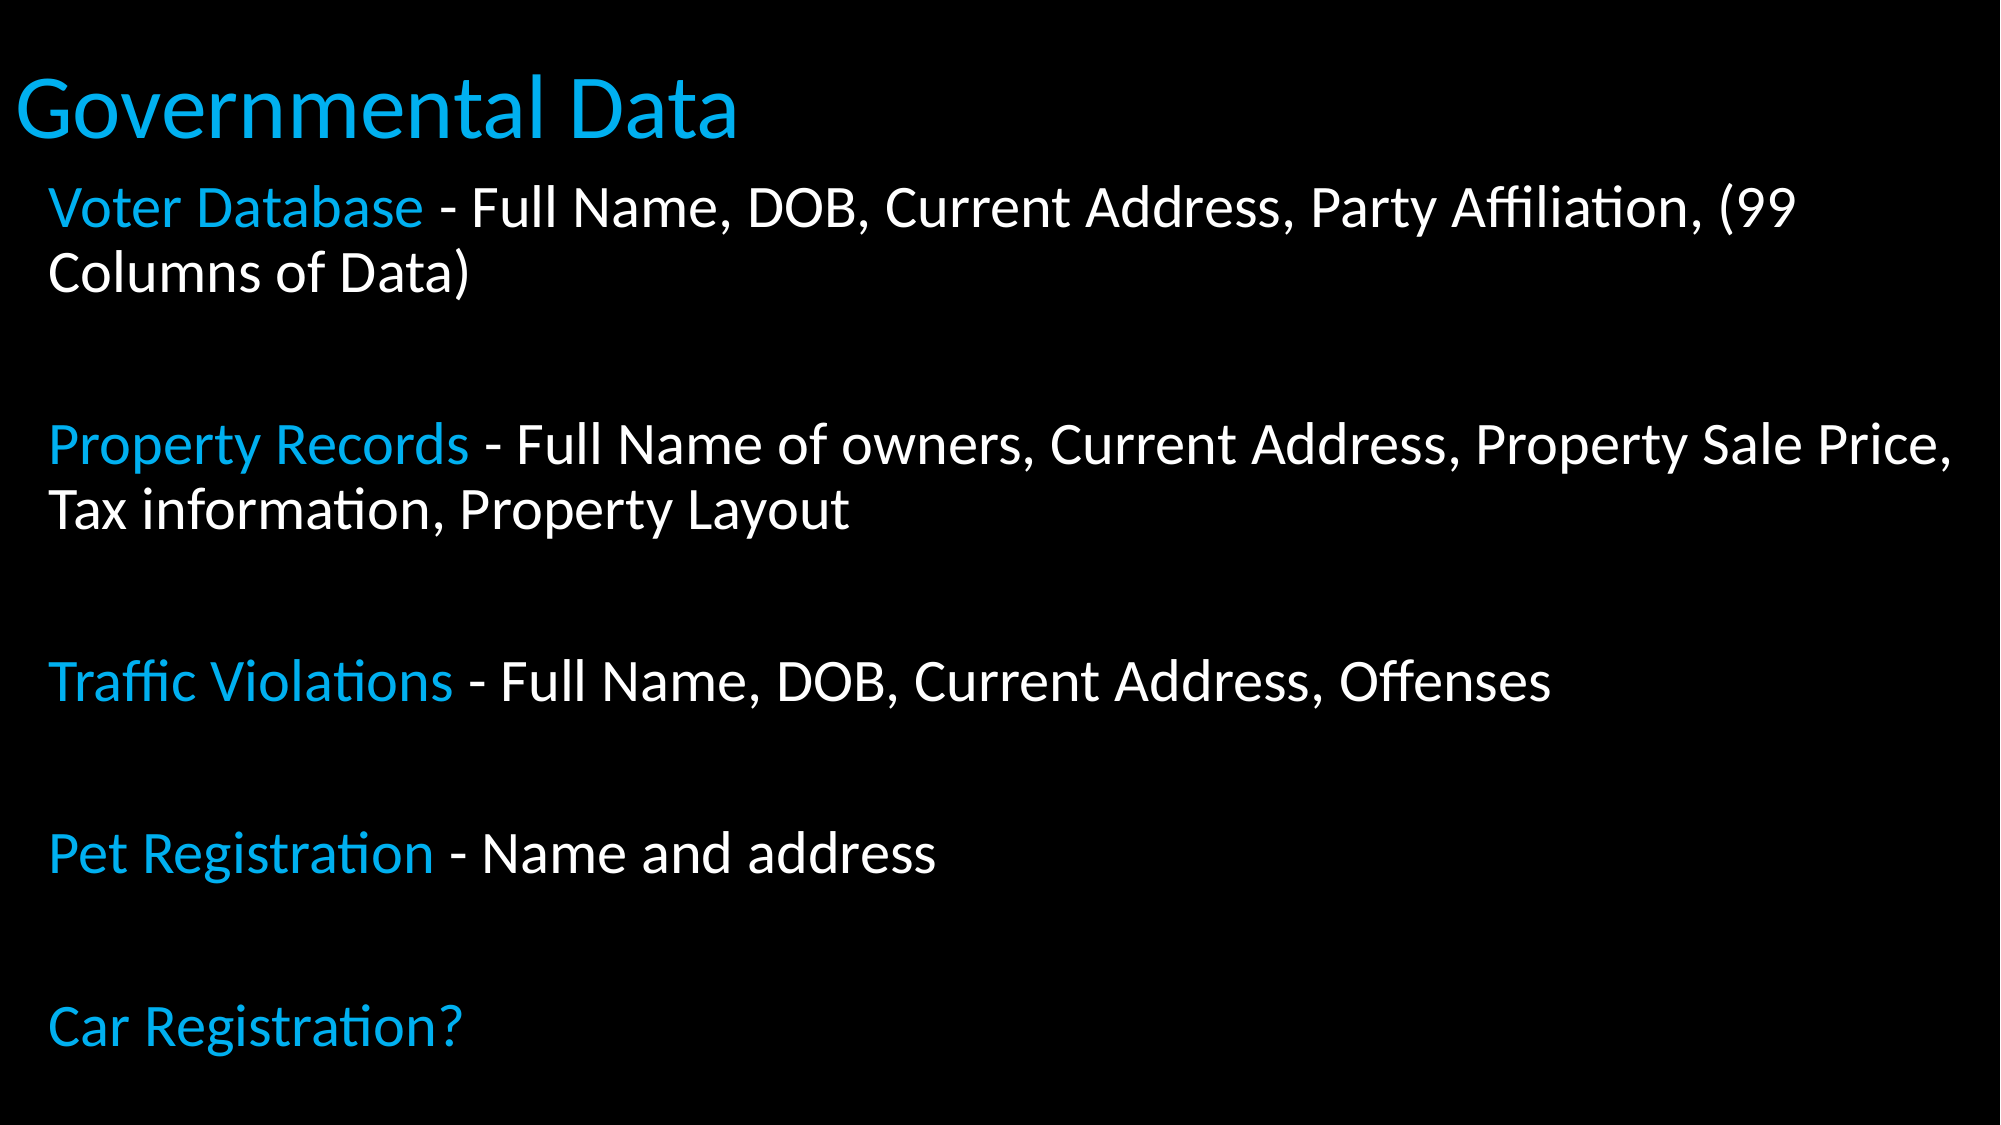

# Governmental Data
Voter Database - Full Name, DOB, Current Address, Party Affiliation, (99 Columns of Data)

Property Records - Full Name of owners, Current Address, Property Sale Price, Tax information, Property Layout

Traffic Violations - Full Name, DOB, Current Address, Offenses

Pet Registration - Name and address

Car Registration?